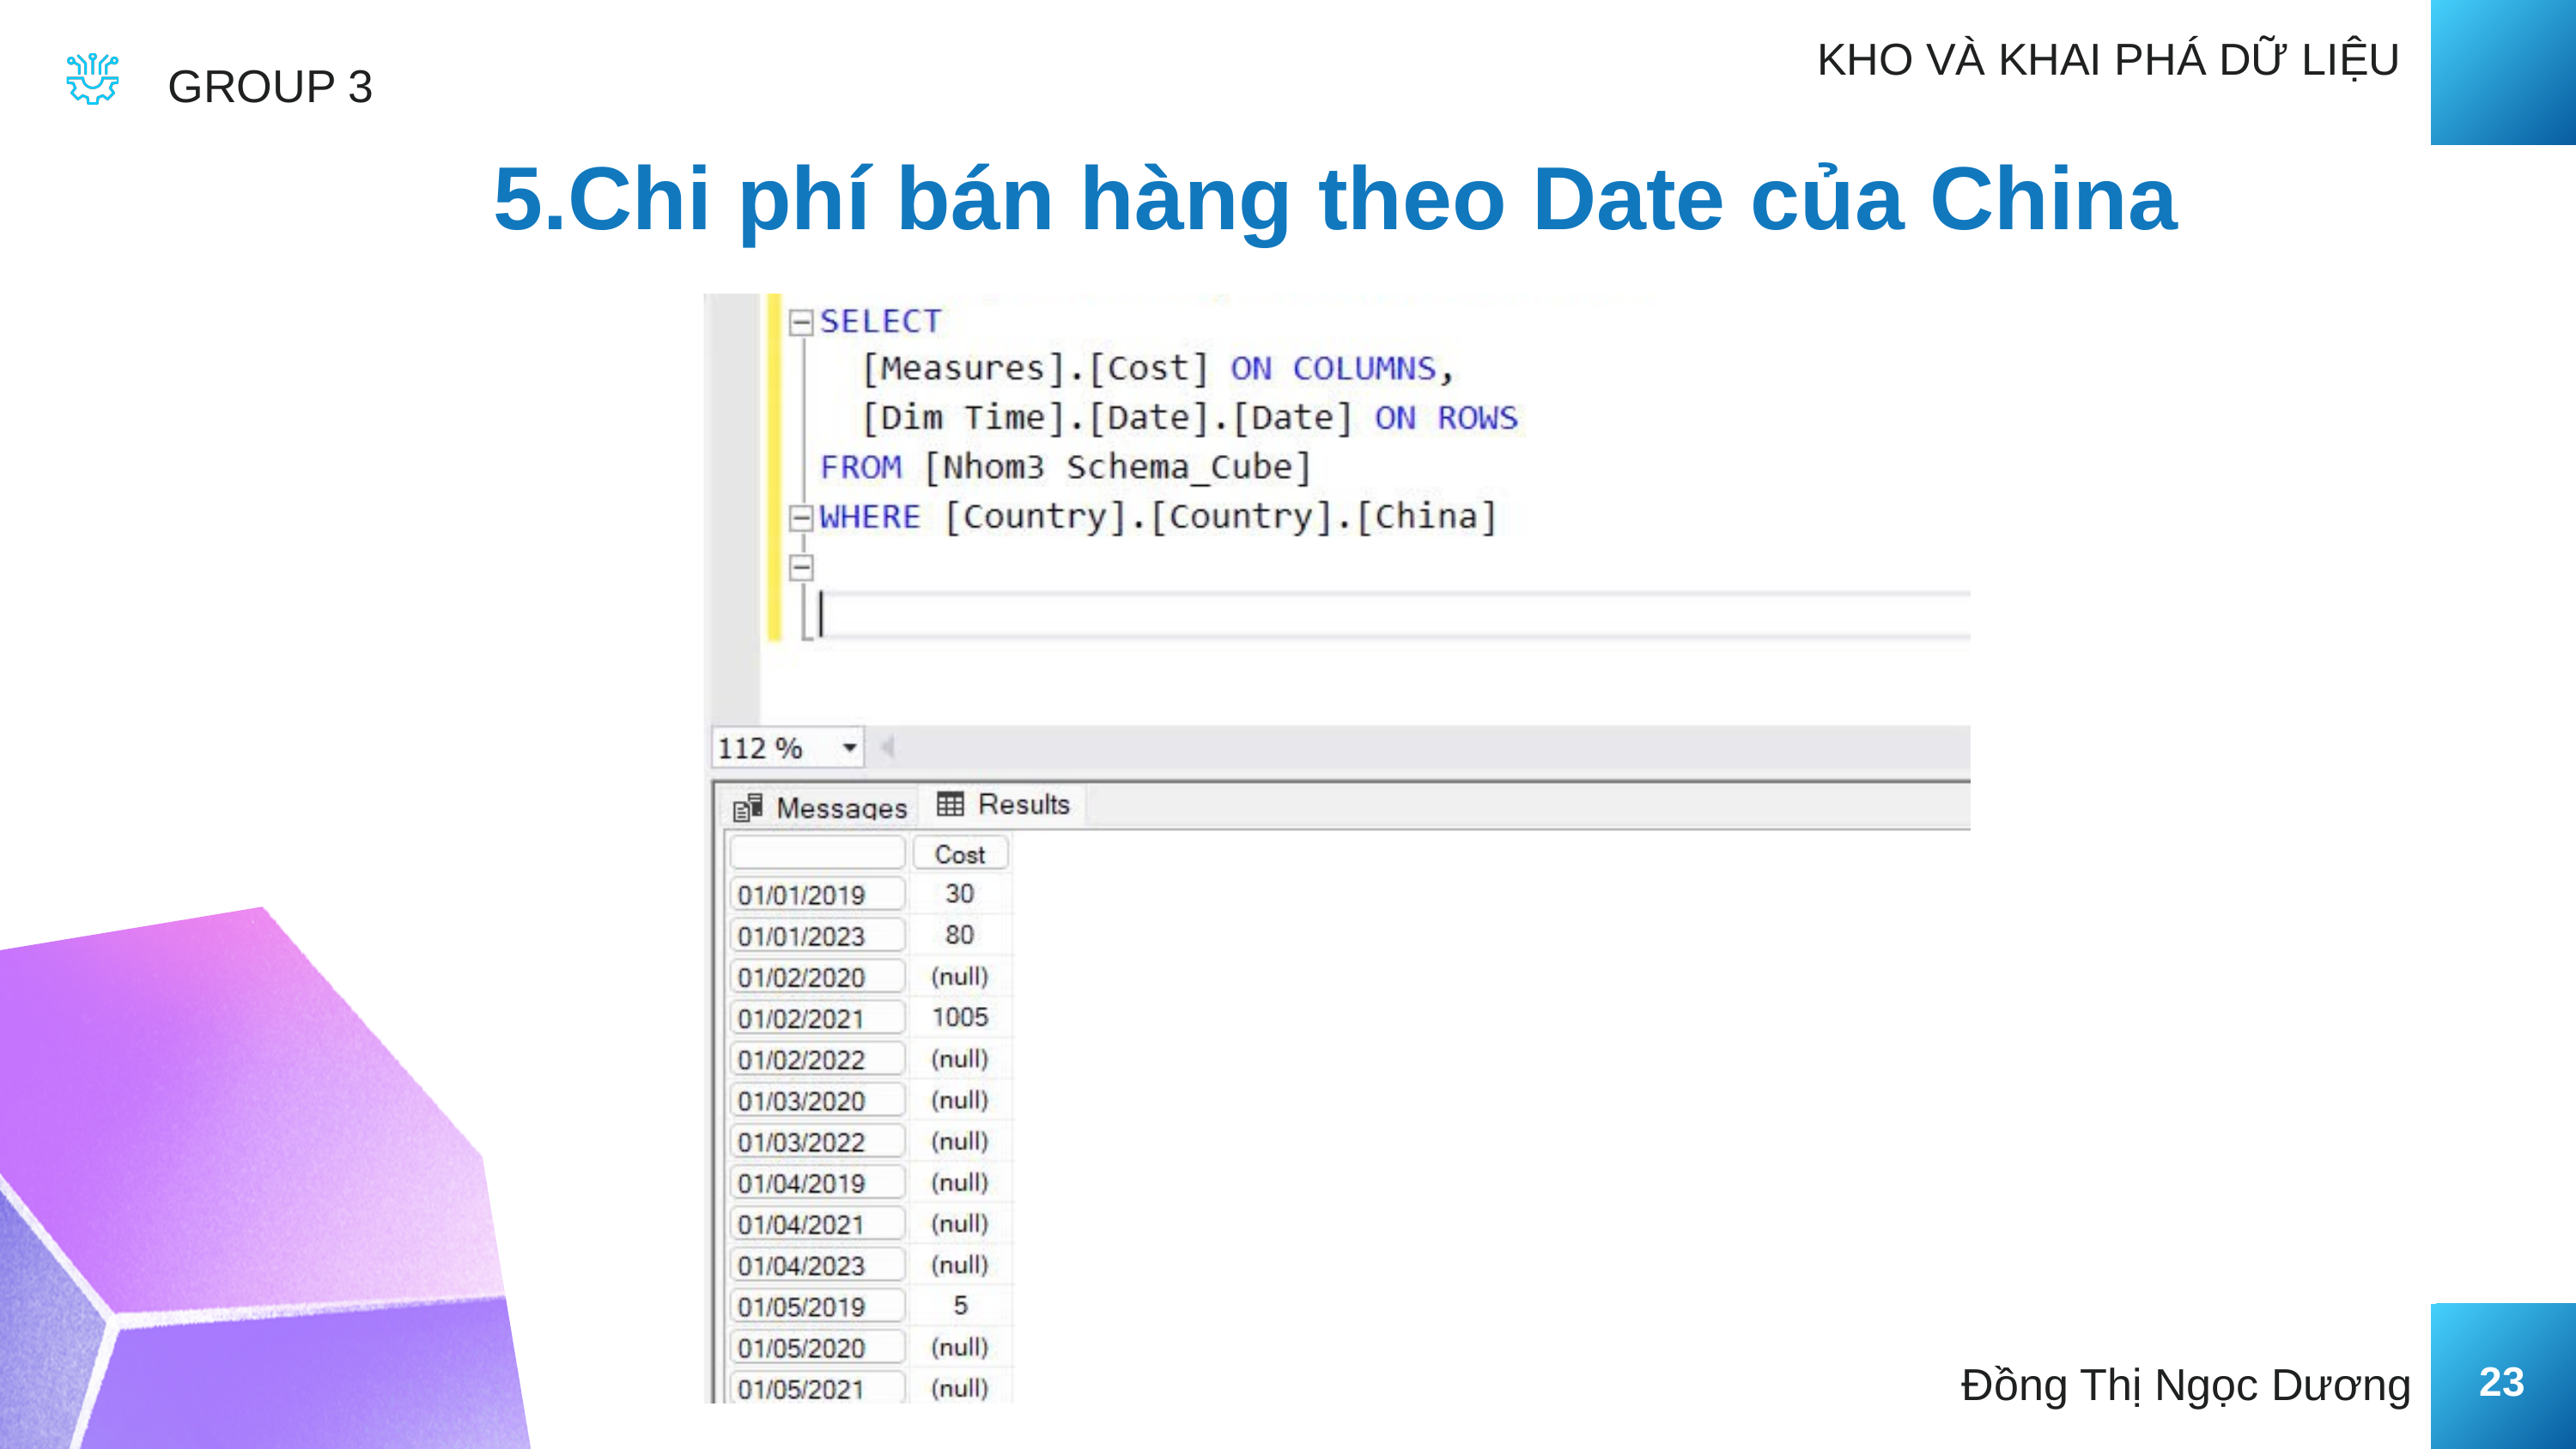

KHO VÀ KHAI PHÁ DỮ LIỆU
GROUP 3

5.Chi phí bán hàng theo Date của China

Đồng Thị Ngọc Dương
23